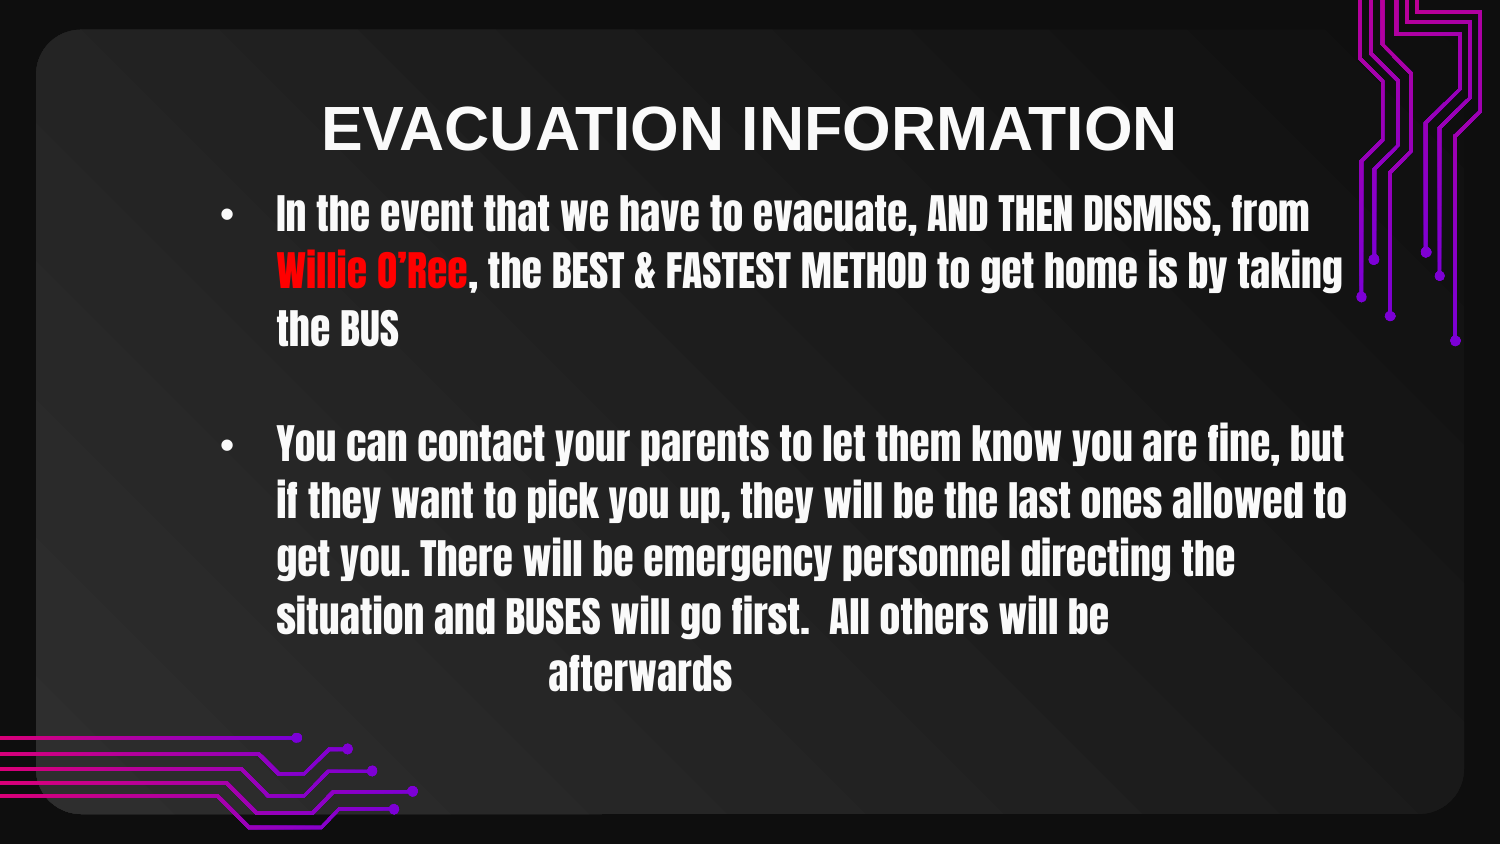

# EVACUATION INFORMATION
In the event that we have to evacuate, AND THEN DISMISS, from Willie O’Ree, the BEST & FASTEST METHOD to get home is by taking the BUS

You can contact your parents to let them know you are fine, but if they want to pick you up, they will be the last ones allowed to get you. There will be emergency personnel directing the situation and BUSES will go first.  All others will be                                                       afterwards